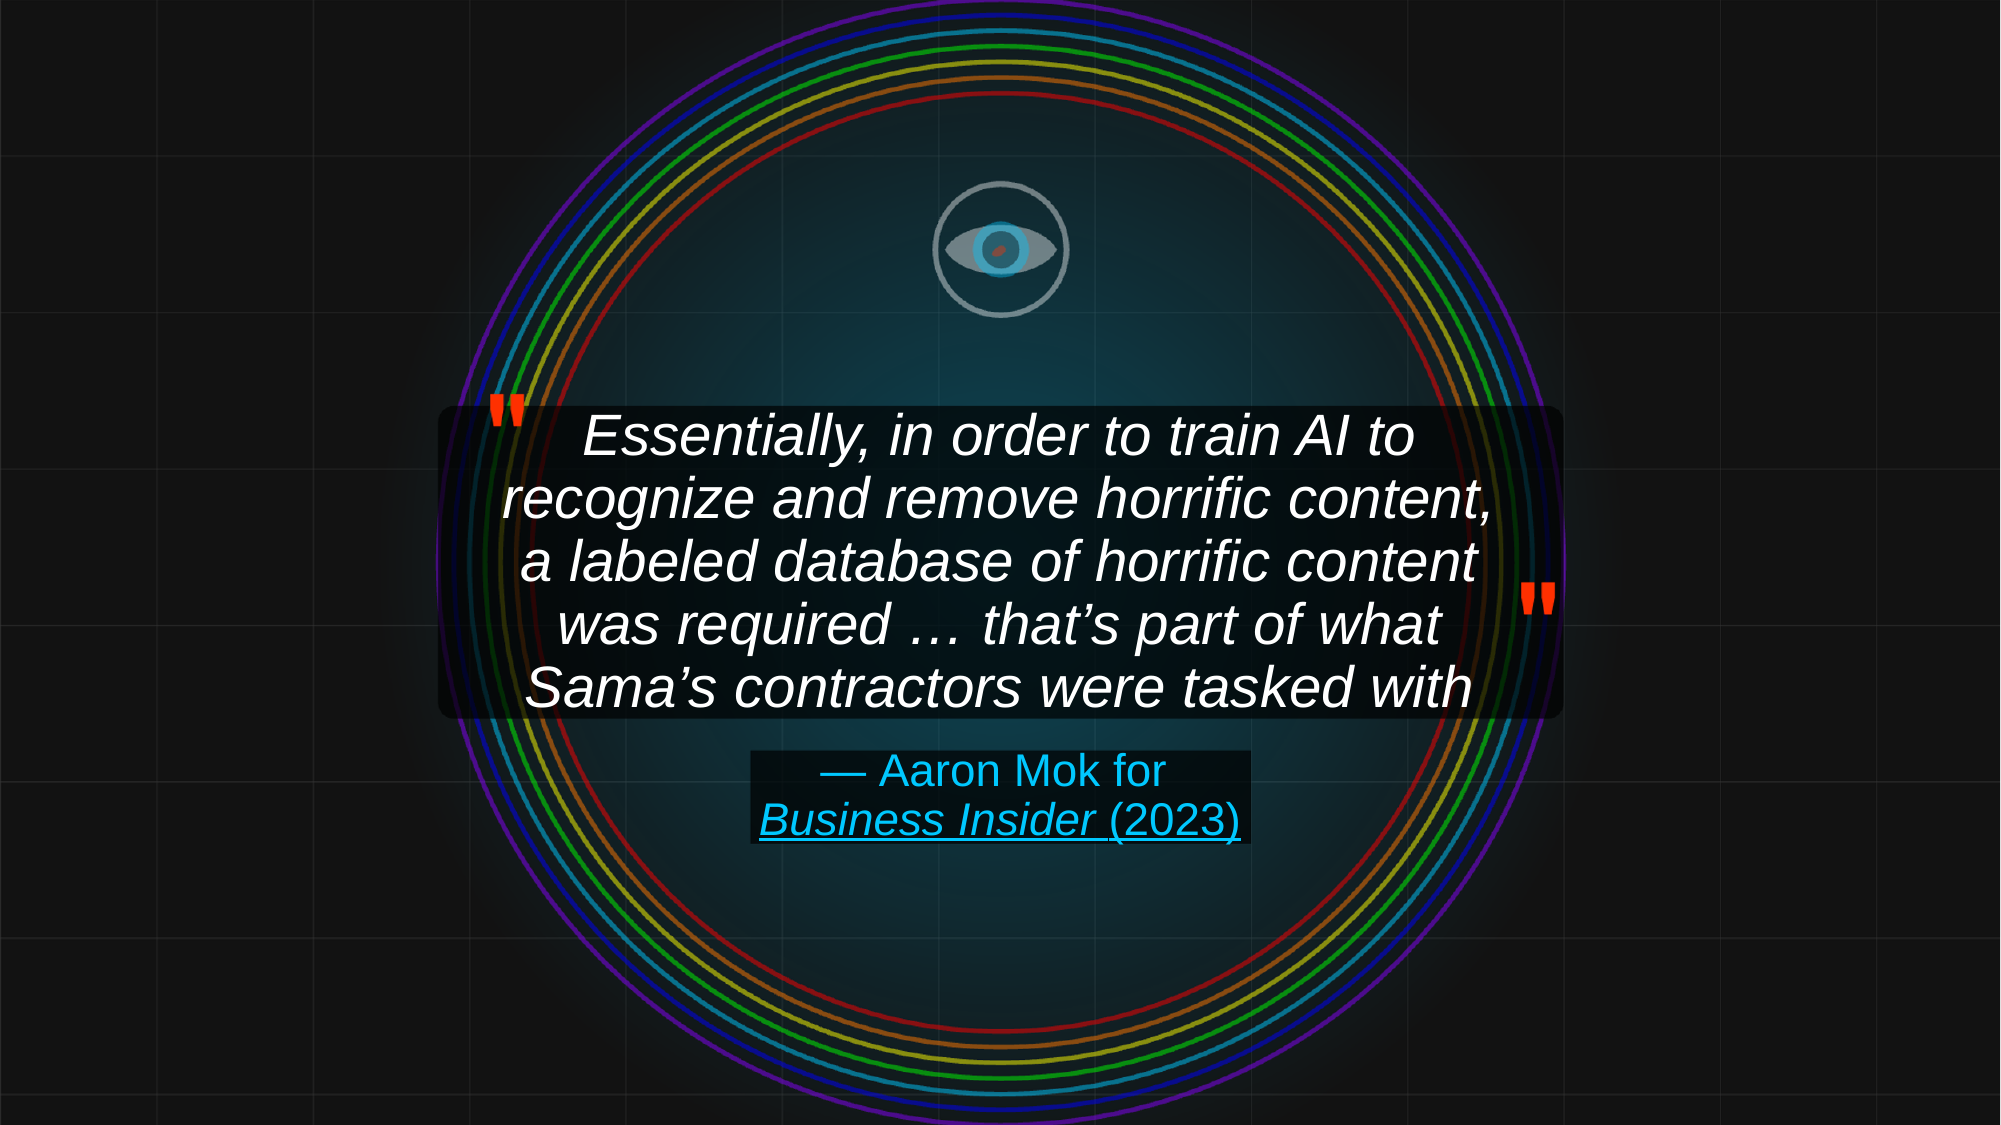

Essentially, in order to train AI to recognize and remove horrific content, a labeled database of horrific content was required … that’s part of what Sama’s contractors were tasked with
— Aaron Mok for Business Insider (2023)